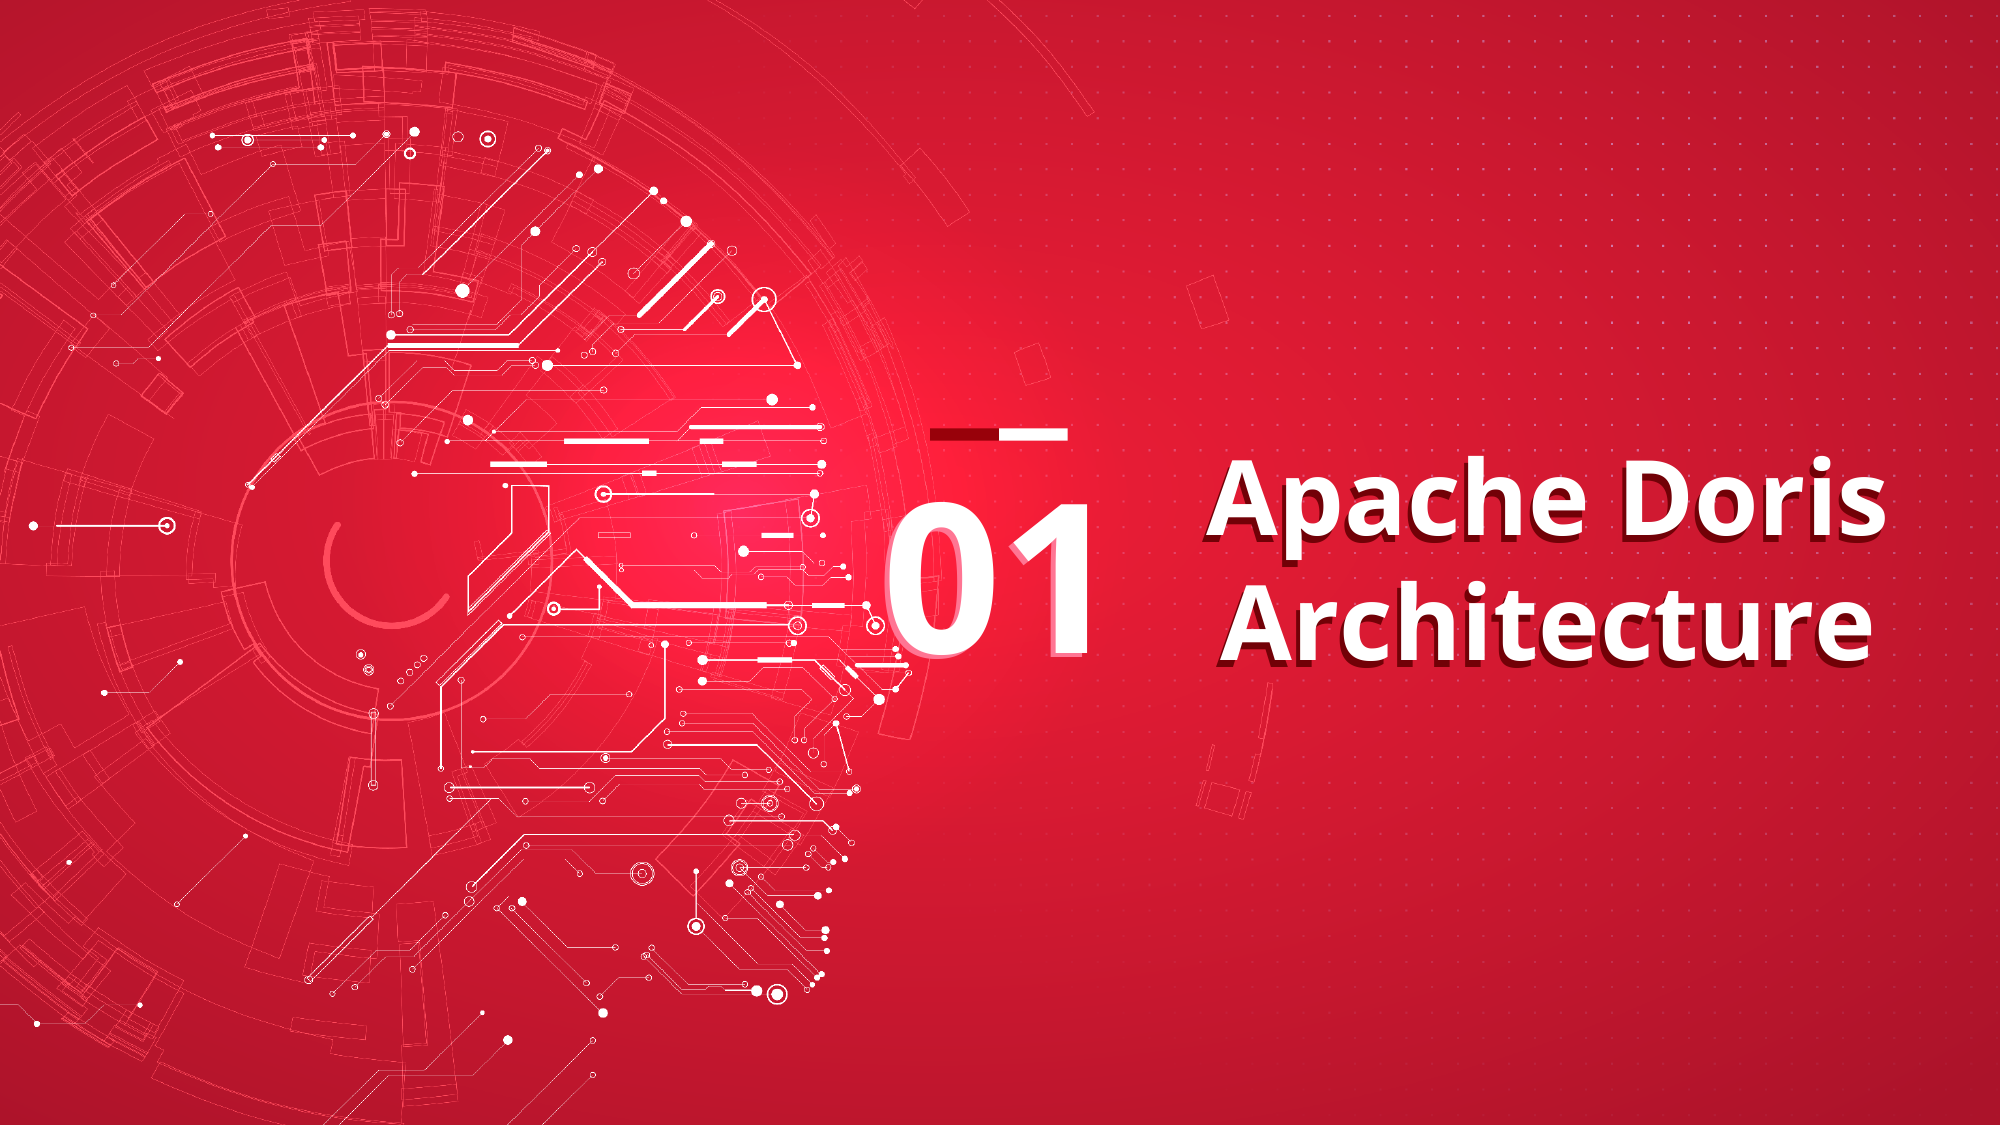

Apache Doris Architecture
Apache Doris Architecture
01
01